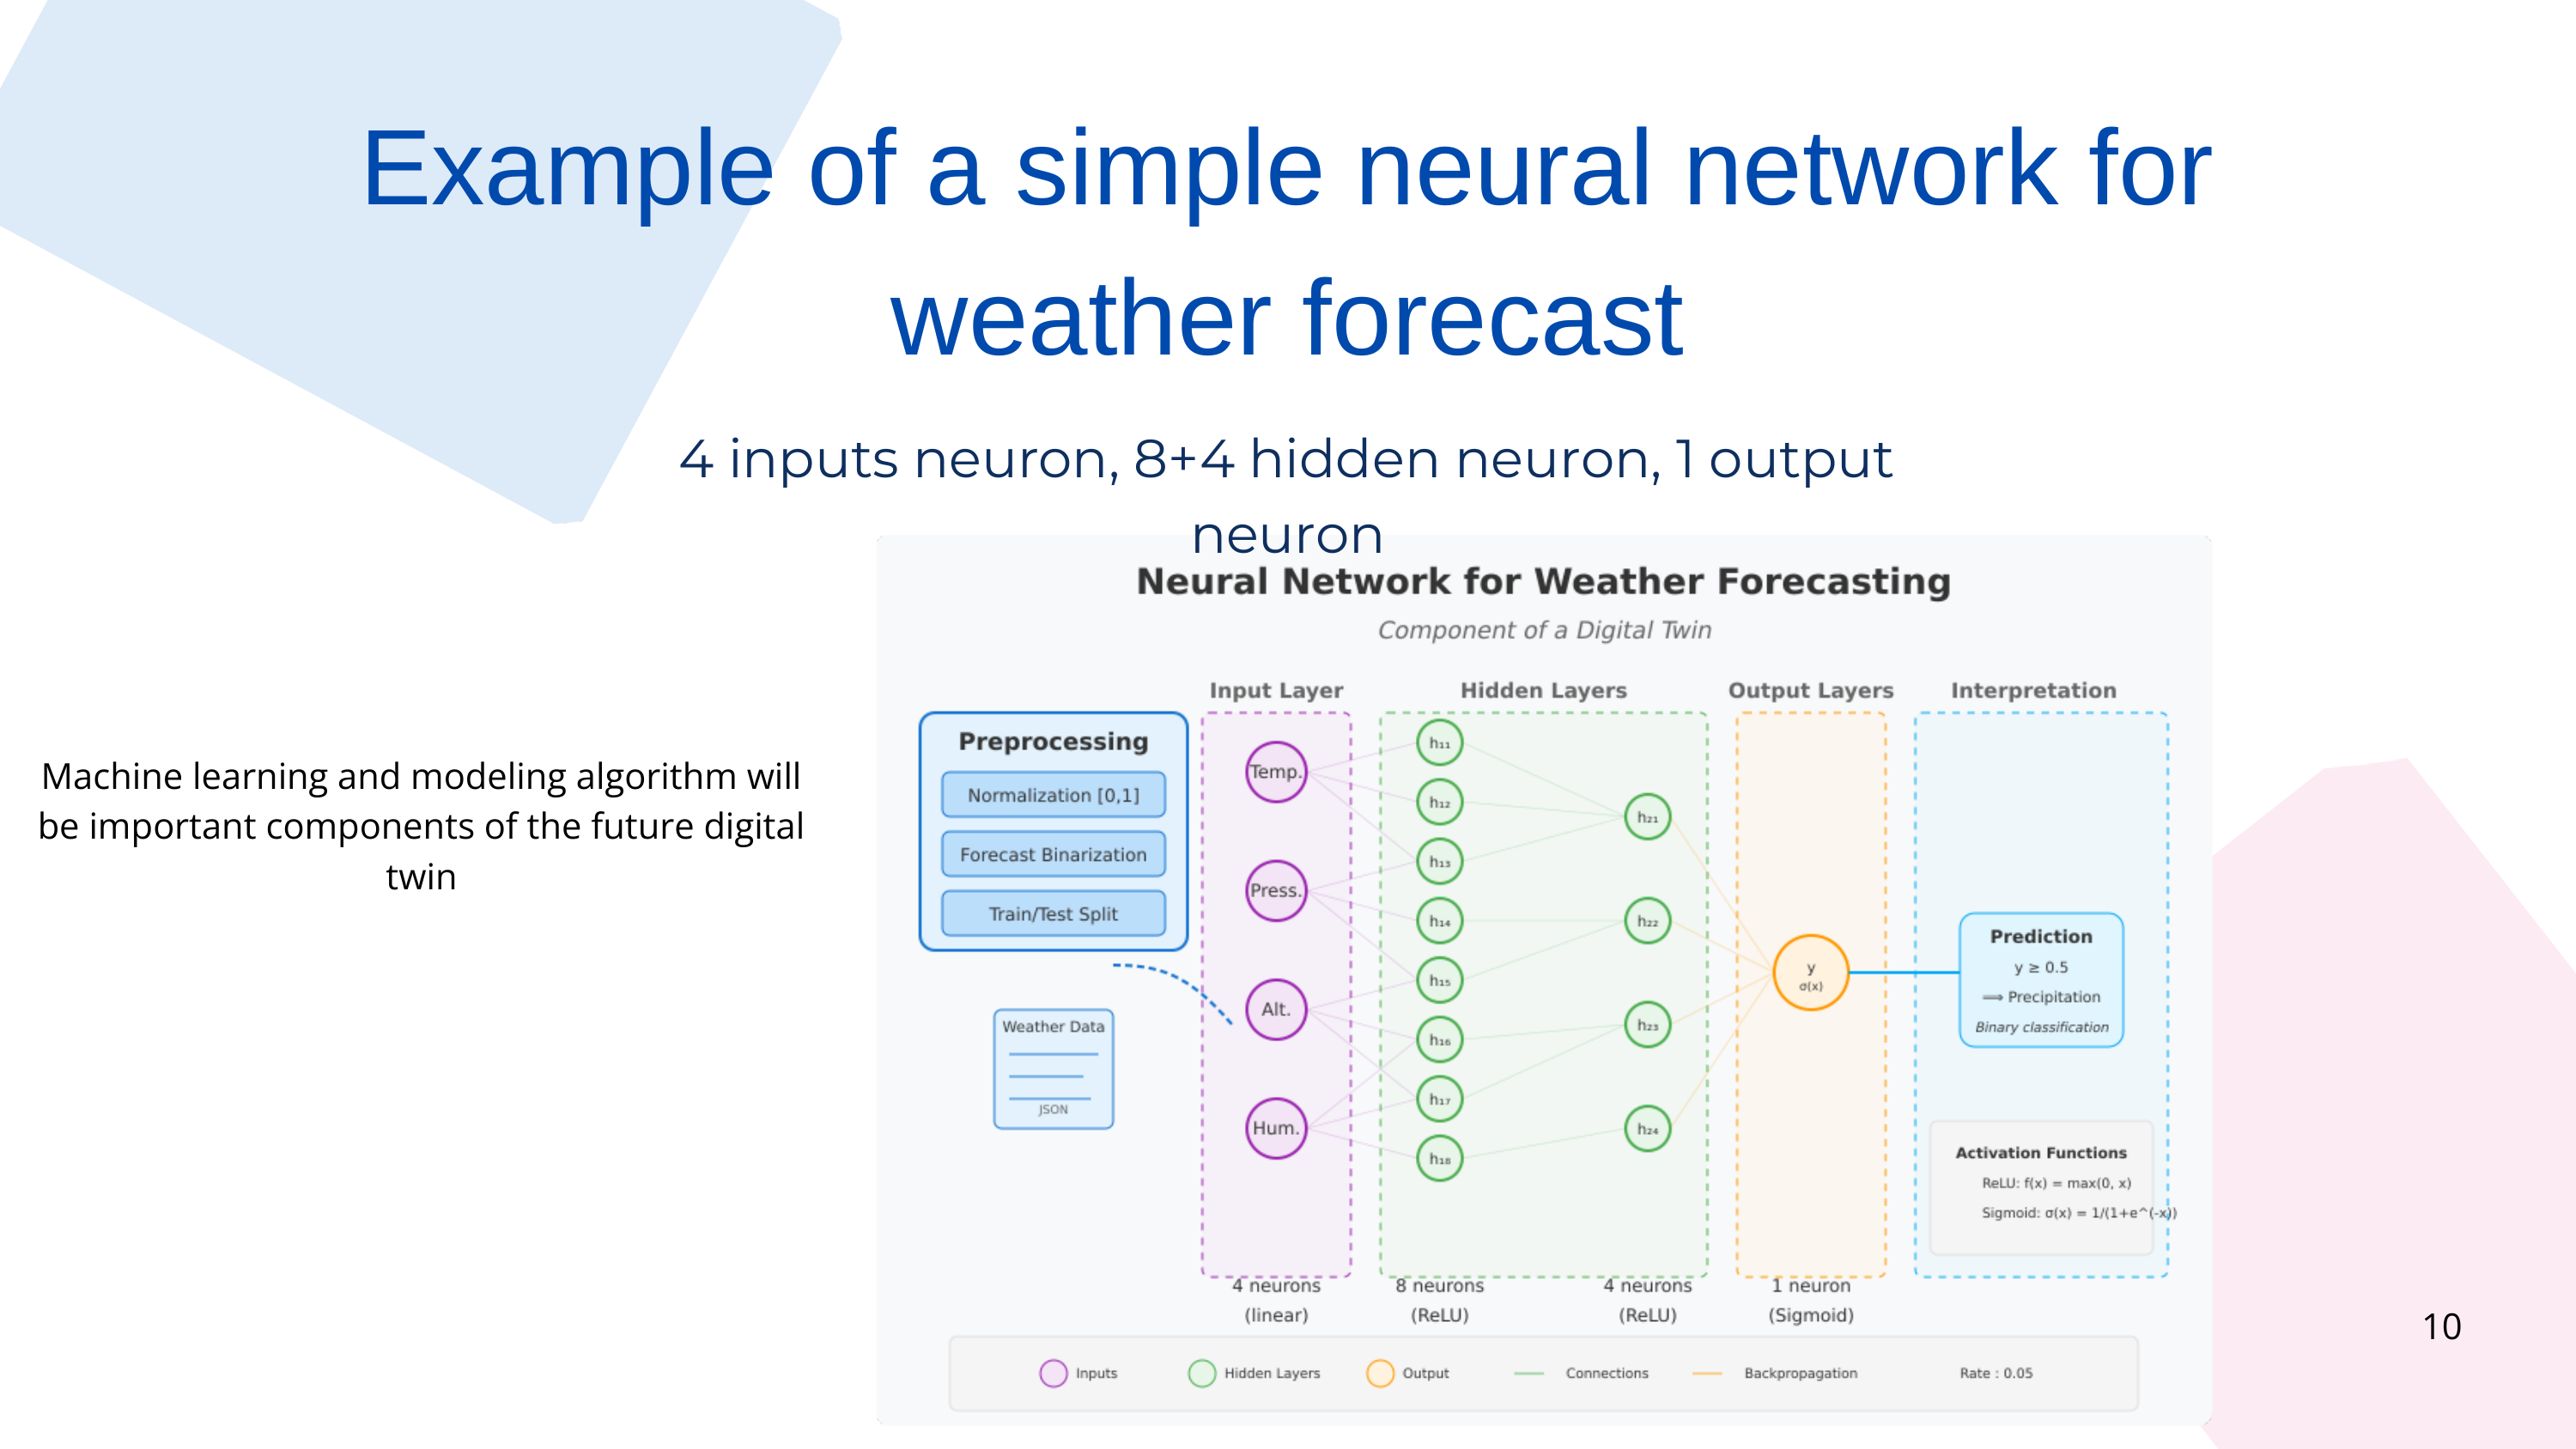

Example of a simple neural network for weather forecast
4 inputs neuron, 8+4 hidden neuron, 1 output neuron

Machine learning and modeling algorithm will be important components of the future digital twin

10